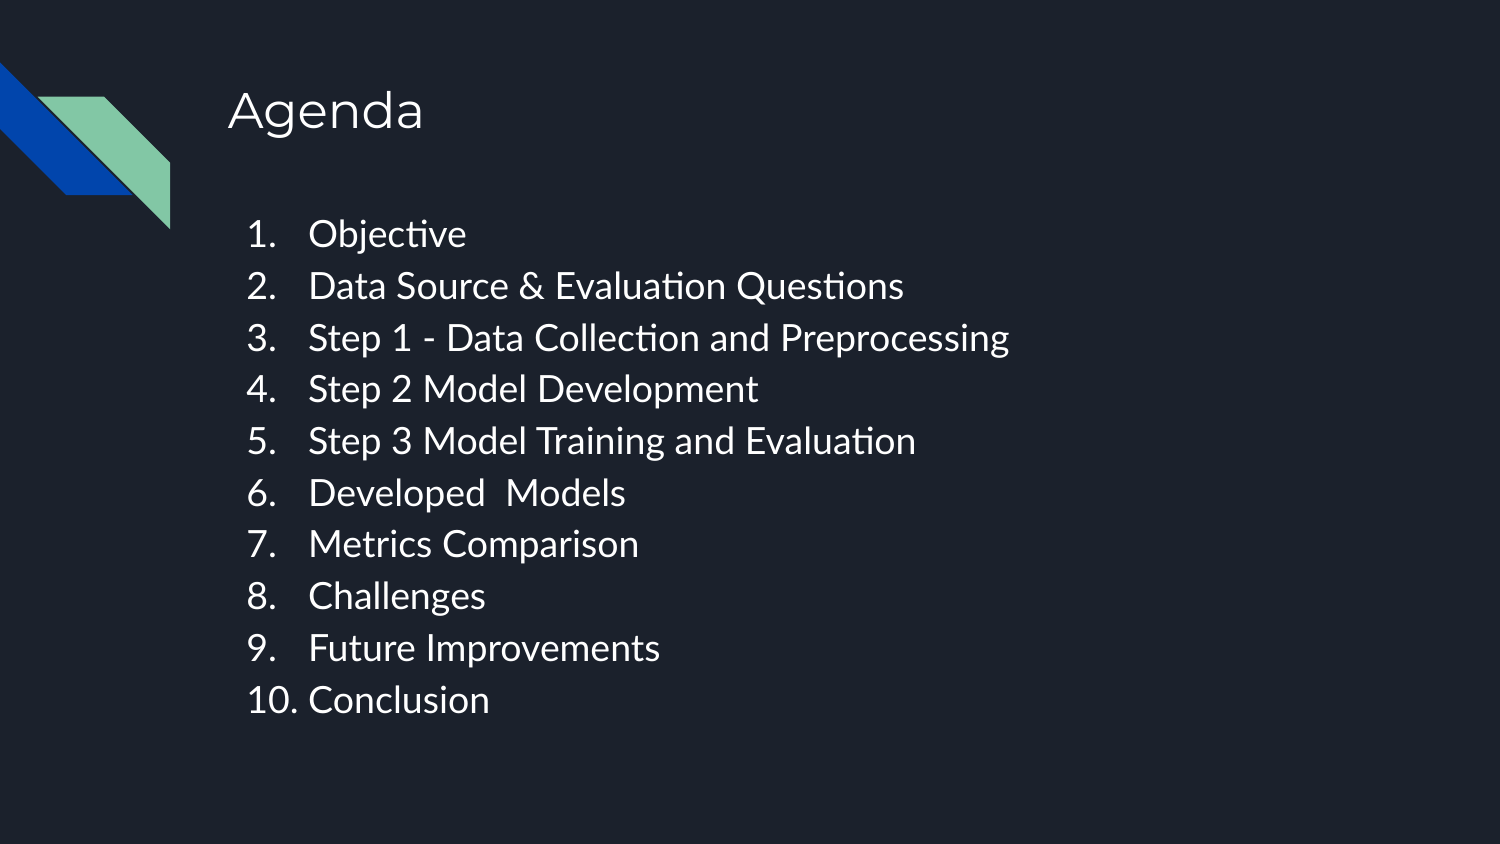

# Agenda
Objective
Data Source & Evaluation Questions
Step 1 - Data Collection and Preprocessing
Step 2 Model Development
Step 3 Model Training and Evaluation
Developed  Models
Metrics Comparison
Challenges
Future Improvements
Conclusion